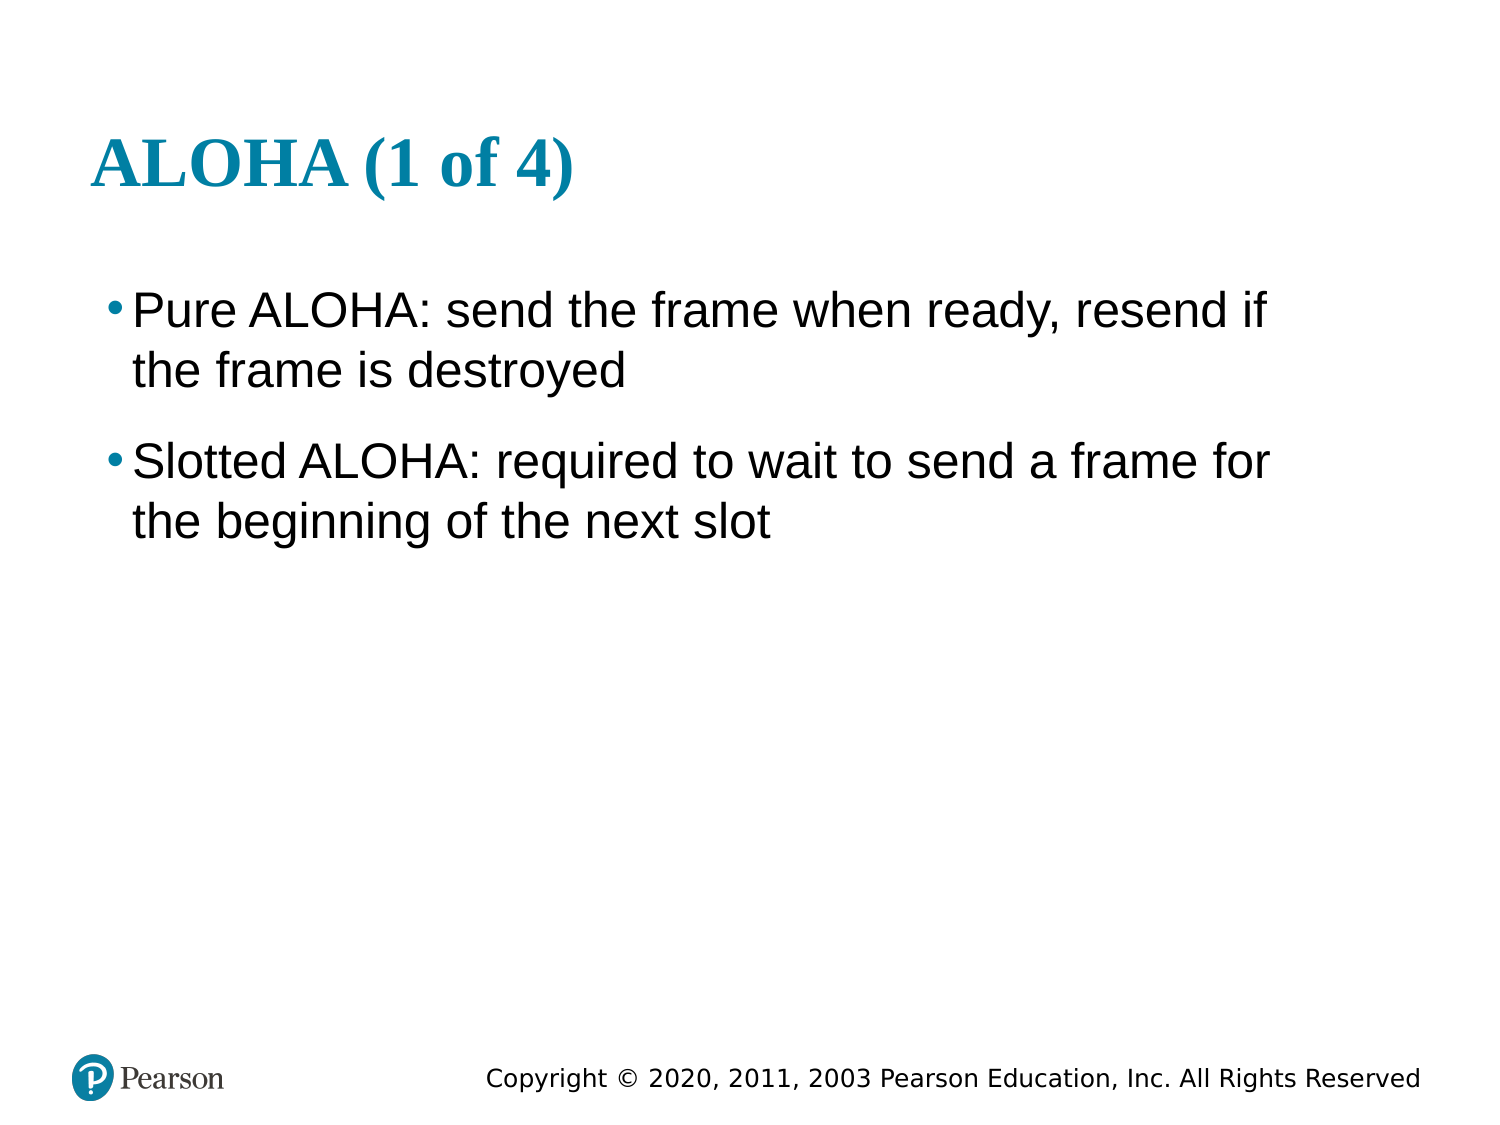

# ALOHA (1 of 4)
Pure ALOHA: send the frame when ready, resend if the frame is destroyed
Slotted ALOHA: required to wait to send a frame for the beginning of the next slot